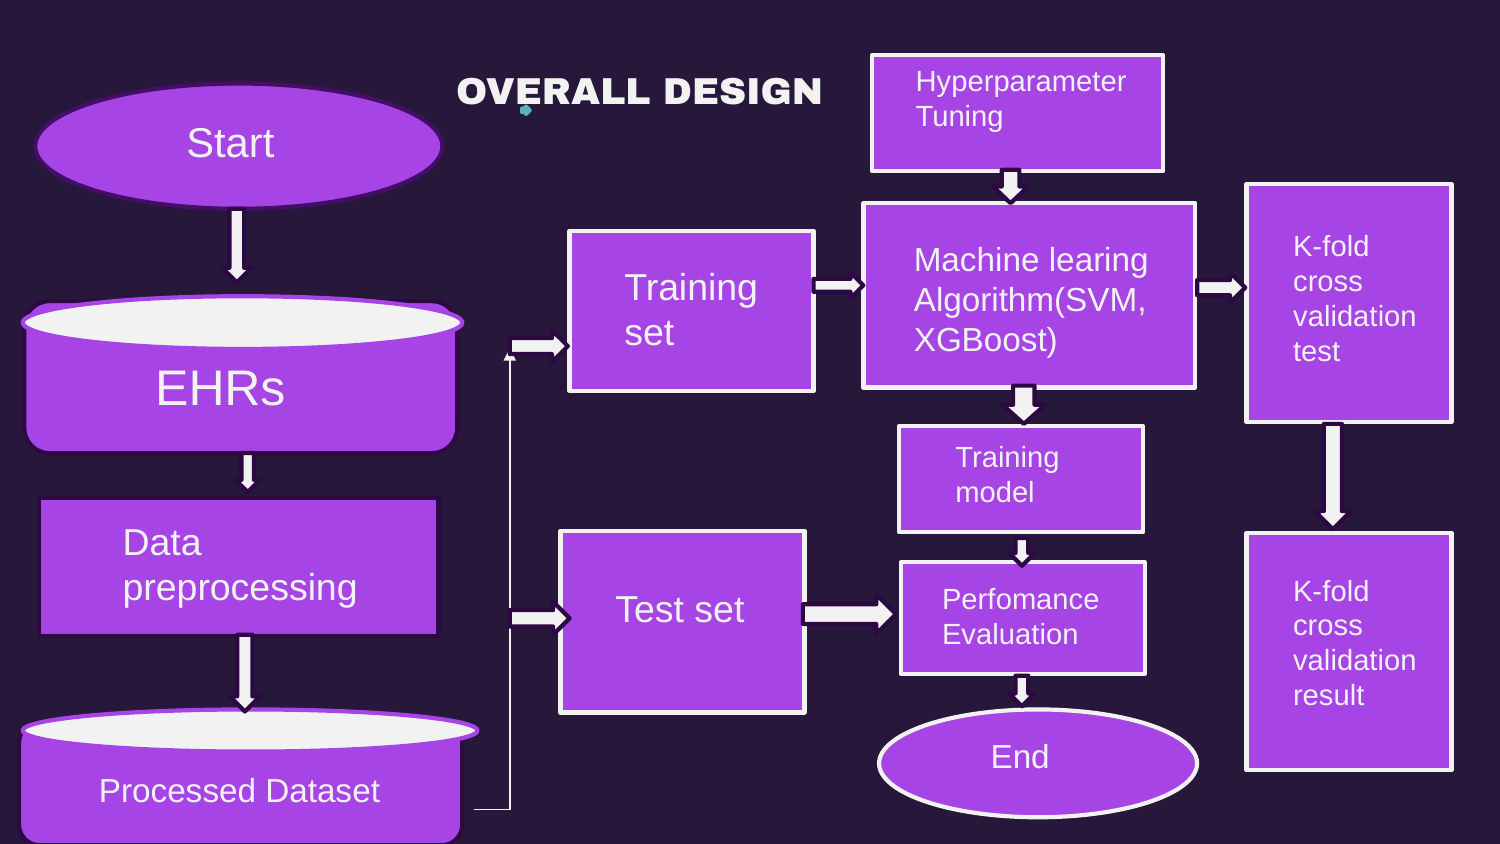

Hyperparameter Tuning
OVERALL DESIGN

Start

#

K-fold cross validation test

Machine learing Algorithm(SVM,
XGBoost)
Training set

EHRs

Training model

Data   preprocessing

K-fold cross validation result
Perfomance Evaluation
Test set

End
Processed Dataset